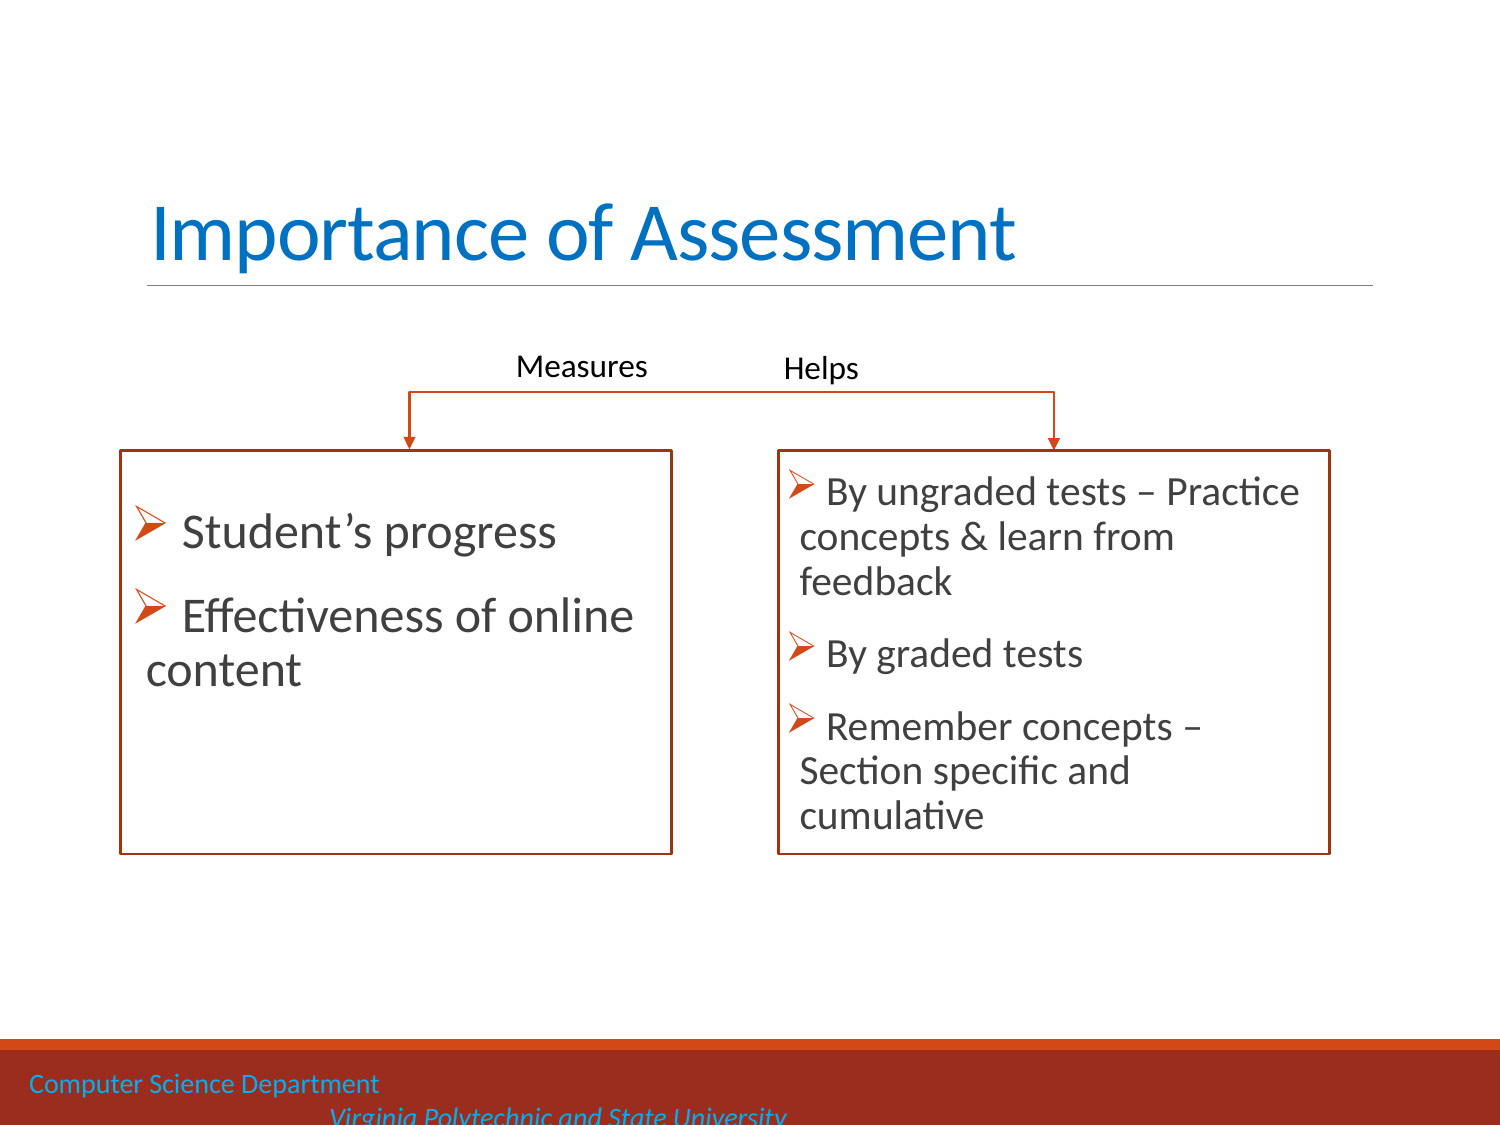

# Importance of Assessment
Measures
Helps

 By ungraded tests – Practice concepts & learn from feedback
 By graded tests
 Remember concepts – Section specific and cumulative
 Student’s progress
 Effectiveness of online content
Computer Science Department 		   			    				Virginia Polytechnic and State University